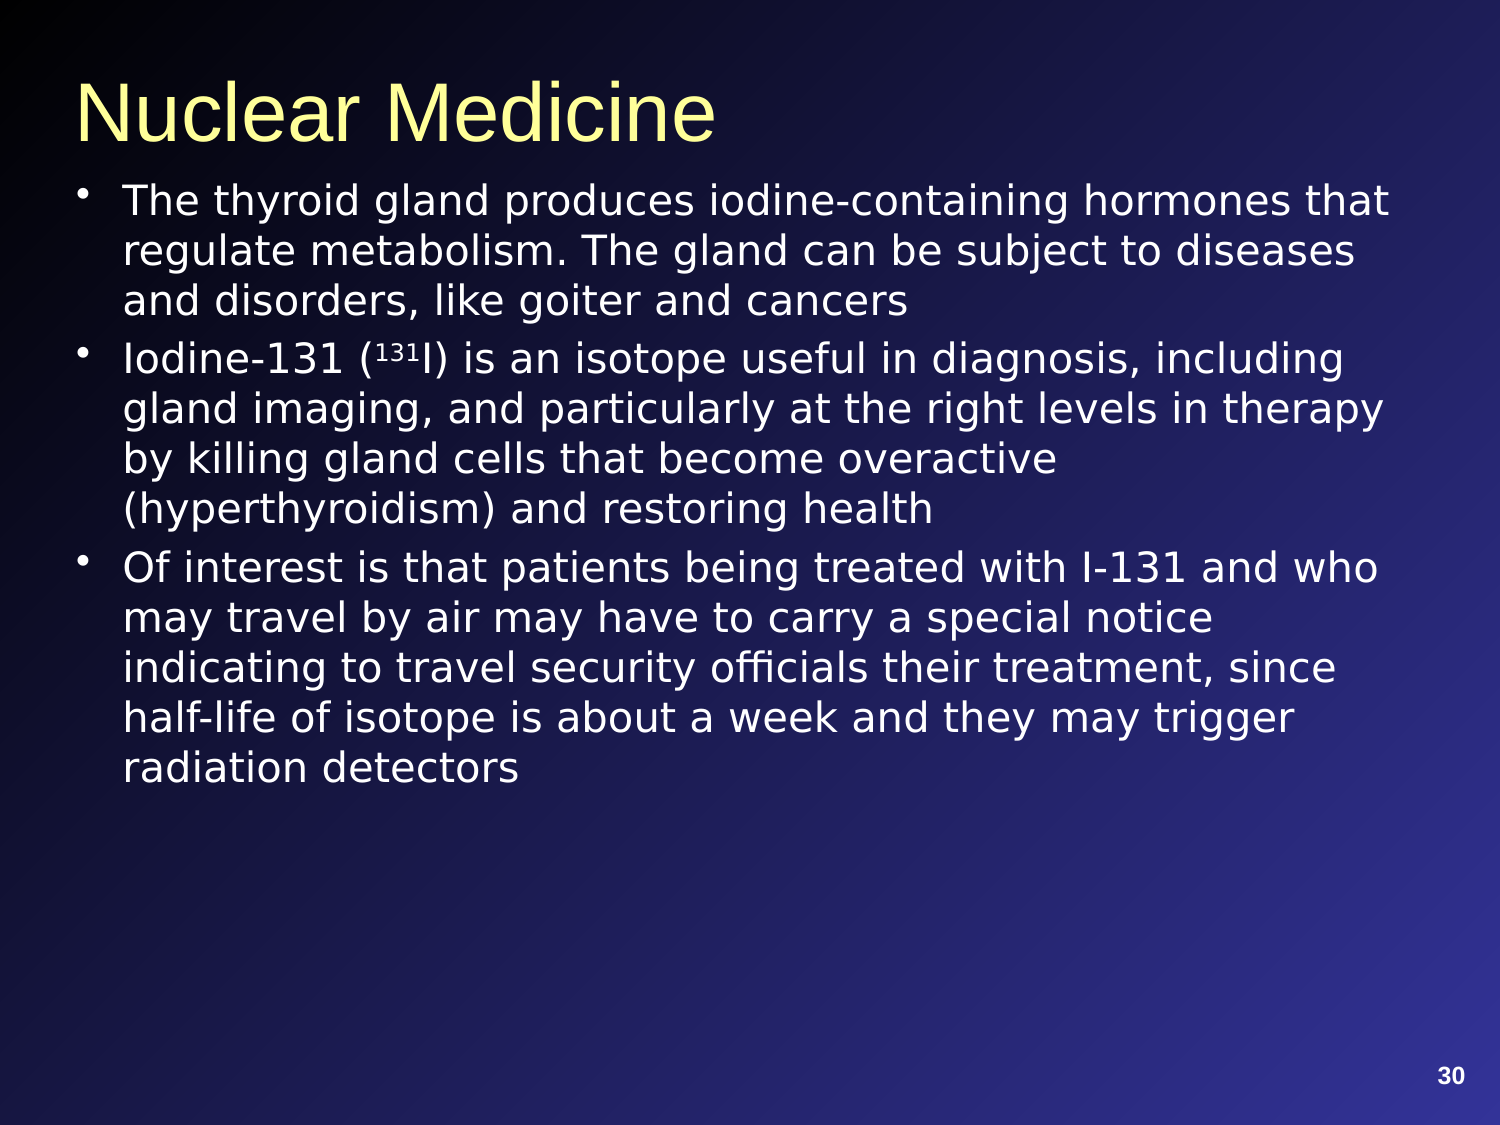

# Nuclear Medicine
The thyroid gland produces iodine-containing hormones that regulate metabolism. The gland can be subject to diseases and disorders, like goiter and cancers
Iodine-131 (131I) is an isotope useful in diagnosis, including gland imaging, and particularly at the right levels in therapy by killing gland cells that become overactive (hyperthyroidism) and restoring health
Of interest is that patients being treated with I-131 and who may travel by air may have to carry a special notice indicating to travel security officials their treatment, since half-life of isotope is about a week and they may trigger radiation detectors
30